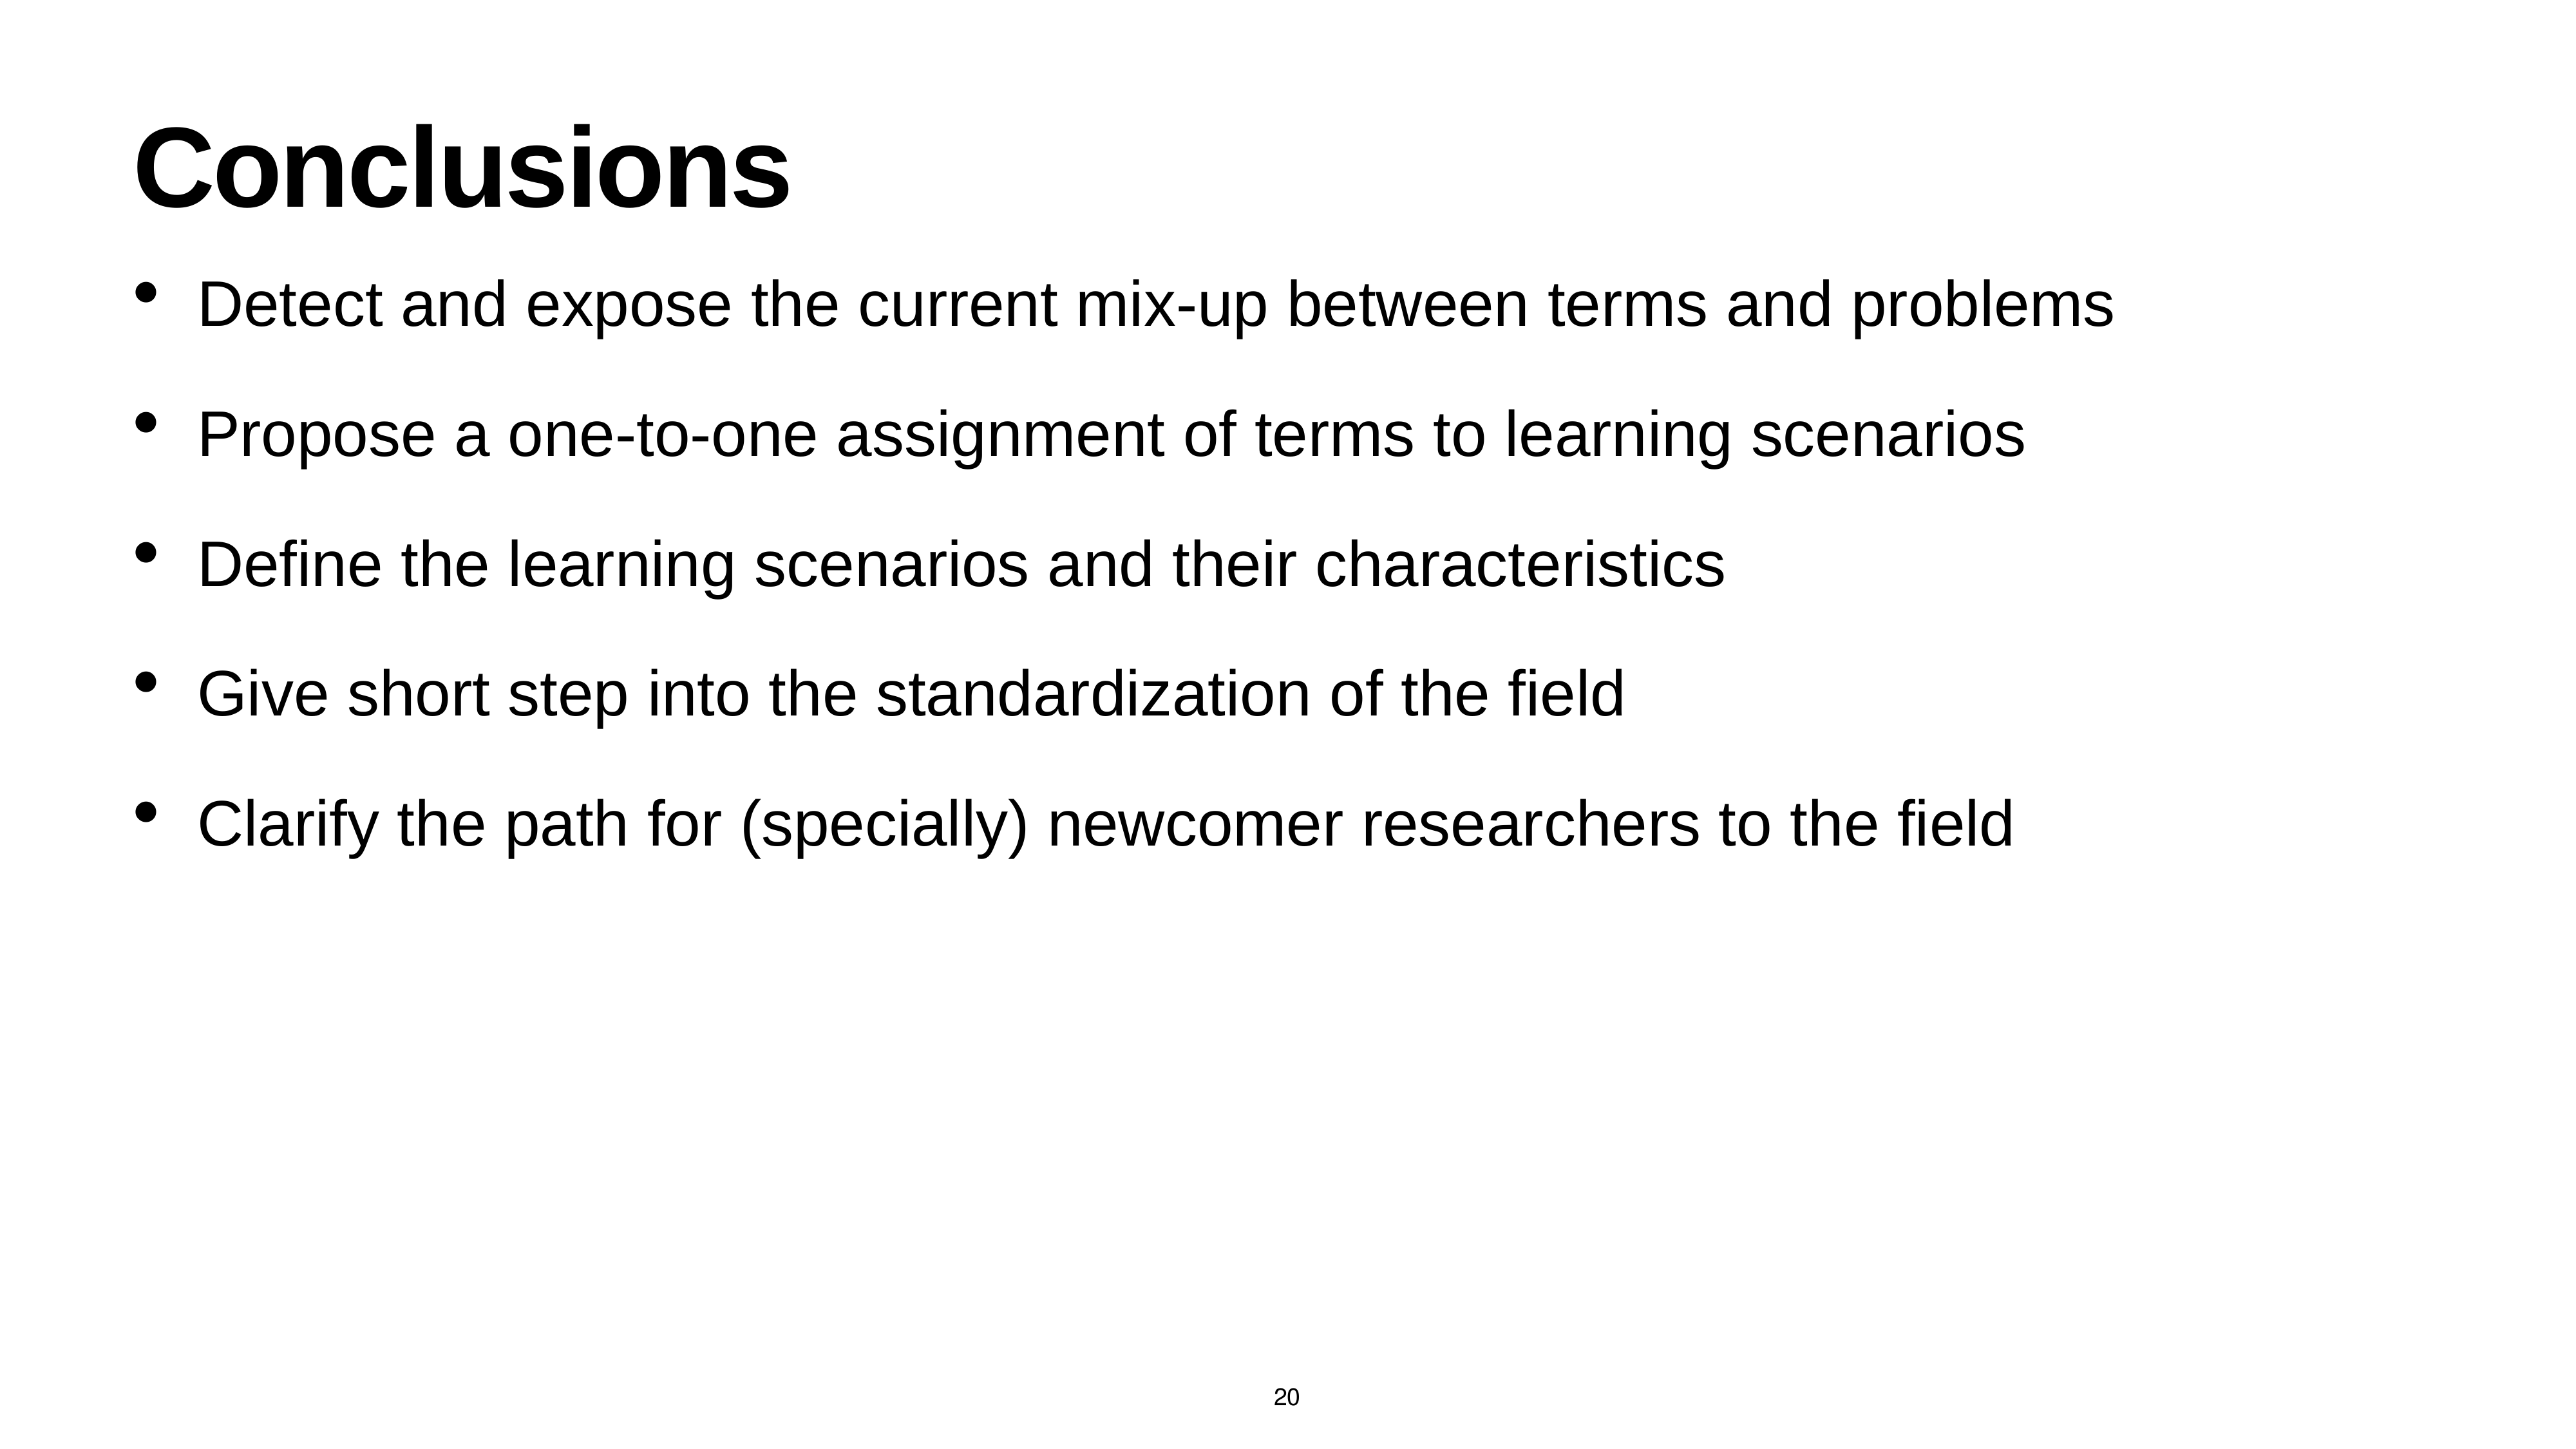

# Conclusions
Detect and expose the current mix-up between terms and problems
Propose a one-to-one assignment of terms to learning scenarios
Define the learning scenarios and their characteristics
Give short step into the standardization of the field
Clarify the path for (specially) newcomer researchers to the field

20